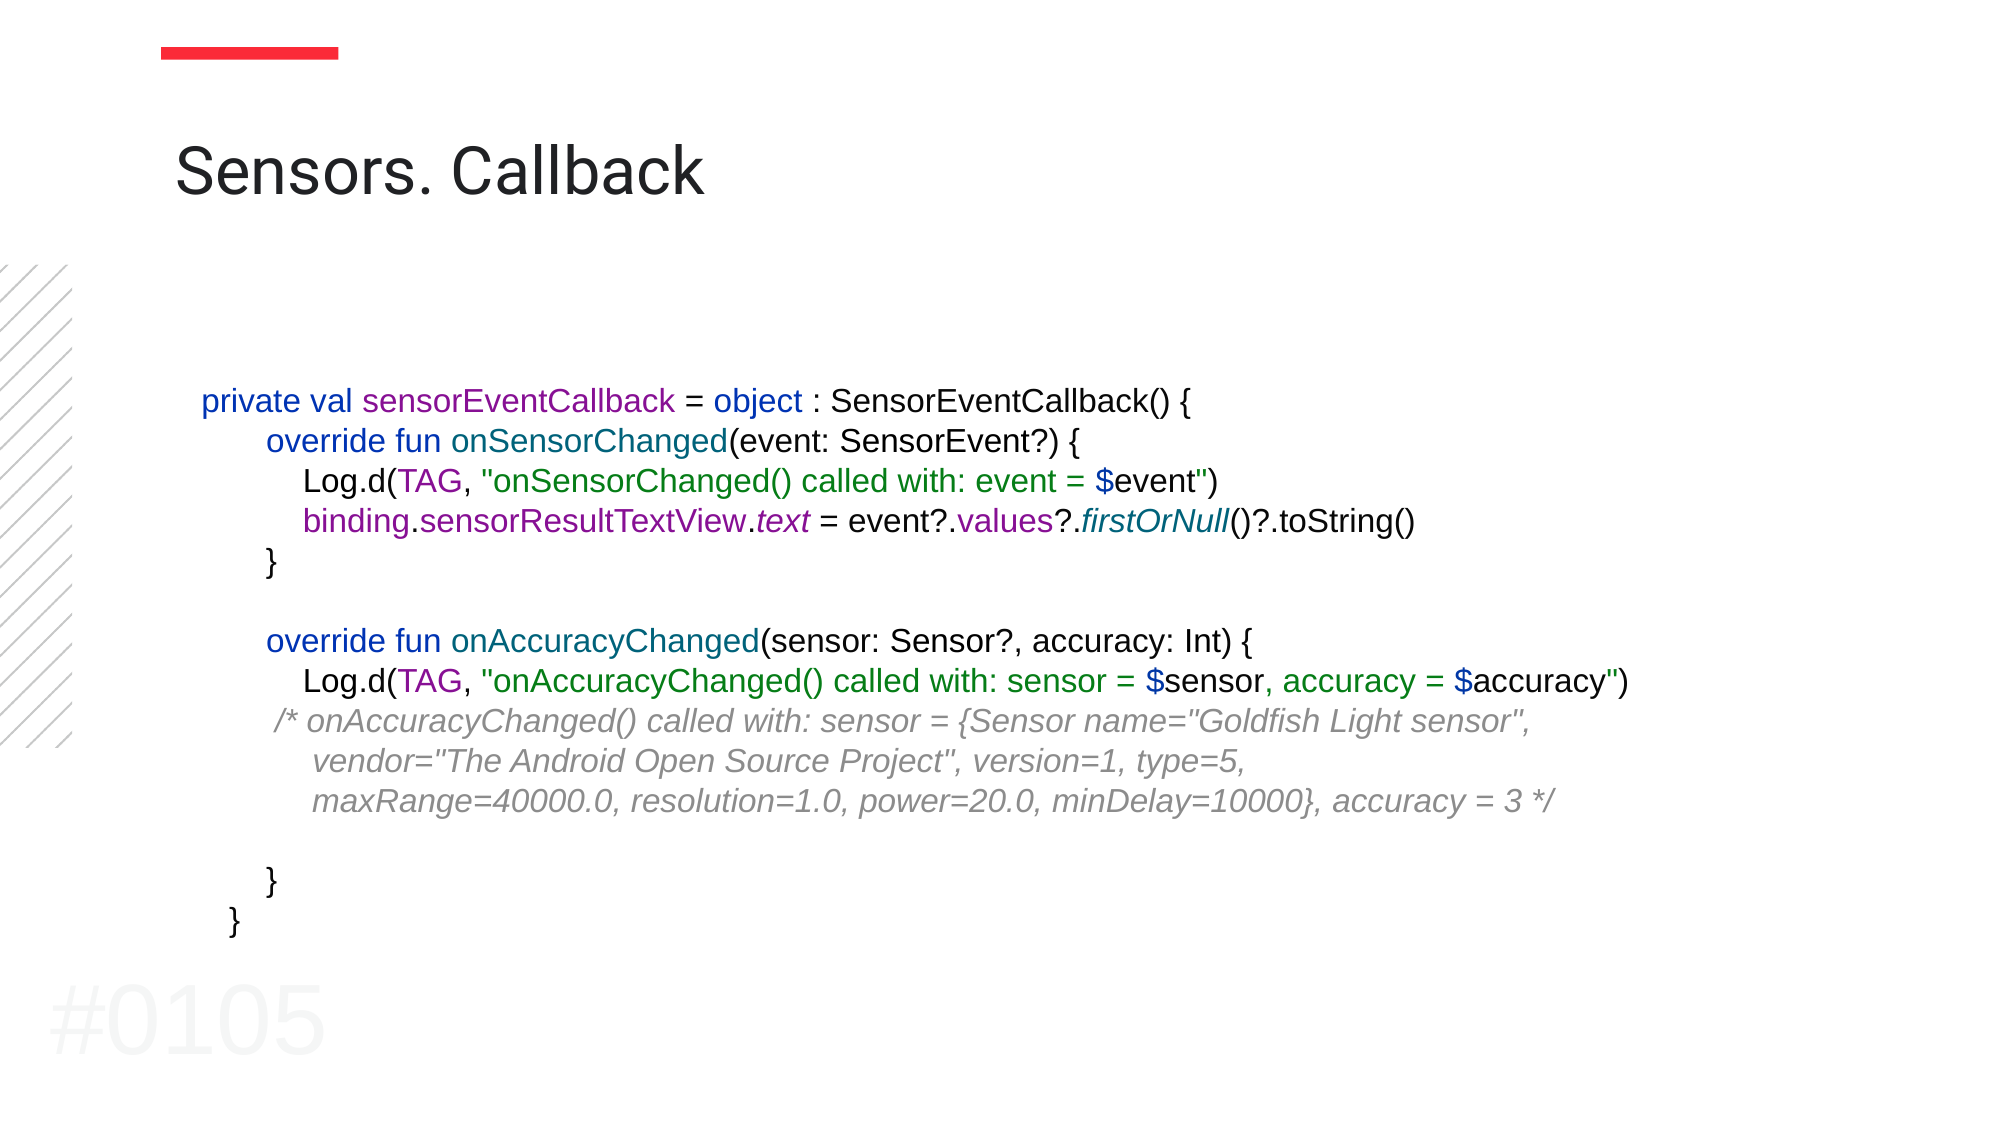

Sensors. Callback

 private val sensorEventCallback = object : SensorEventCallback() {
        override fun onSensorChanged(event: SensorEvent?) {
            Log.d(TAG, "onSensorChanged() called with: event = $event")
            binding.sensorResultTextView.text = event?.values?.firstOrNull()?.toString()
        }
        override fun onAccuracyChanged(sensor: Sensor?, accuracy: Int) {
            Log.d(TAG, "onAccuracyChanged() called with: sensor = $sensor, accuracy = $accuracy")
         /* onAccuracyChanged() called with: sensor = {Sensor name="Goldfish Light sensor",
             vendor="The Android Open Source Project", version=1, type=5,
             maxRange=40000.0, resolution=1.0, power=20.0, minDelay=10000}, accuracy = 3 */
        }
    }
#0105